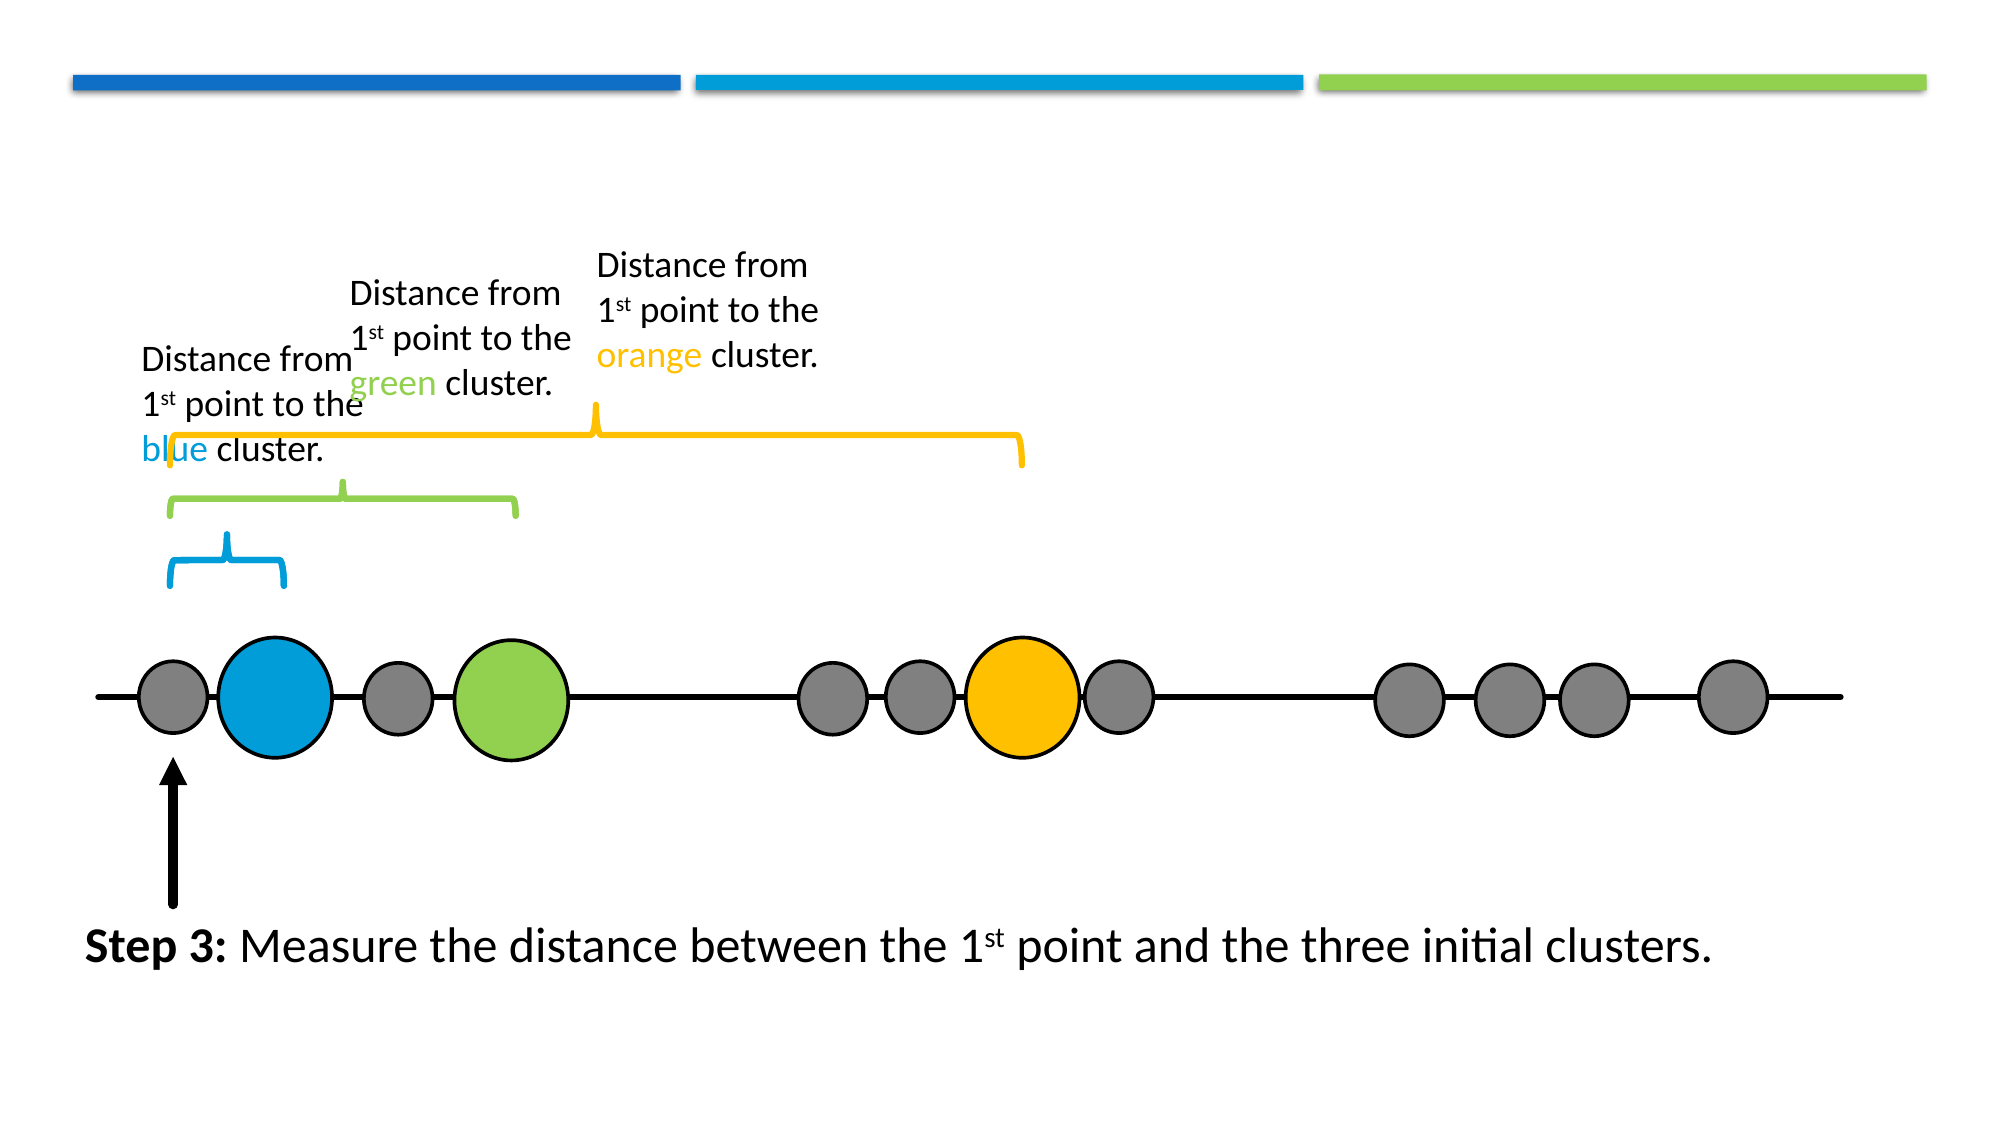

Distance from 1st point to the orange cluster.
Distance from 1st point to the green cluster.

Distance from 1st point to the blue cluster.

Step 3: Measure the distance between the 1st point and the three initial clusters.